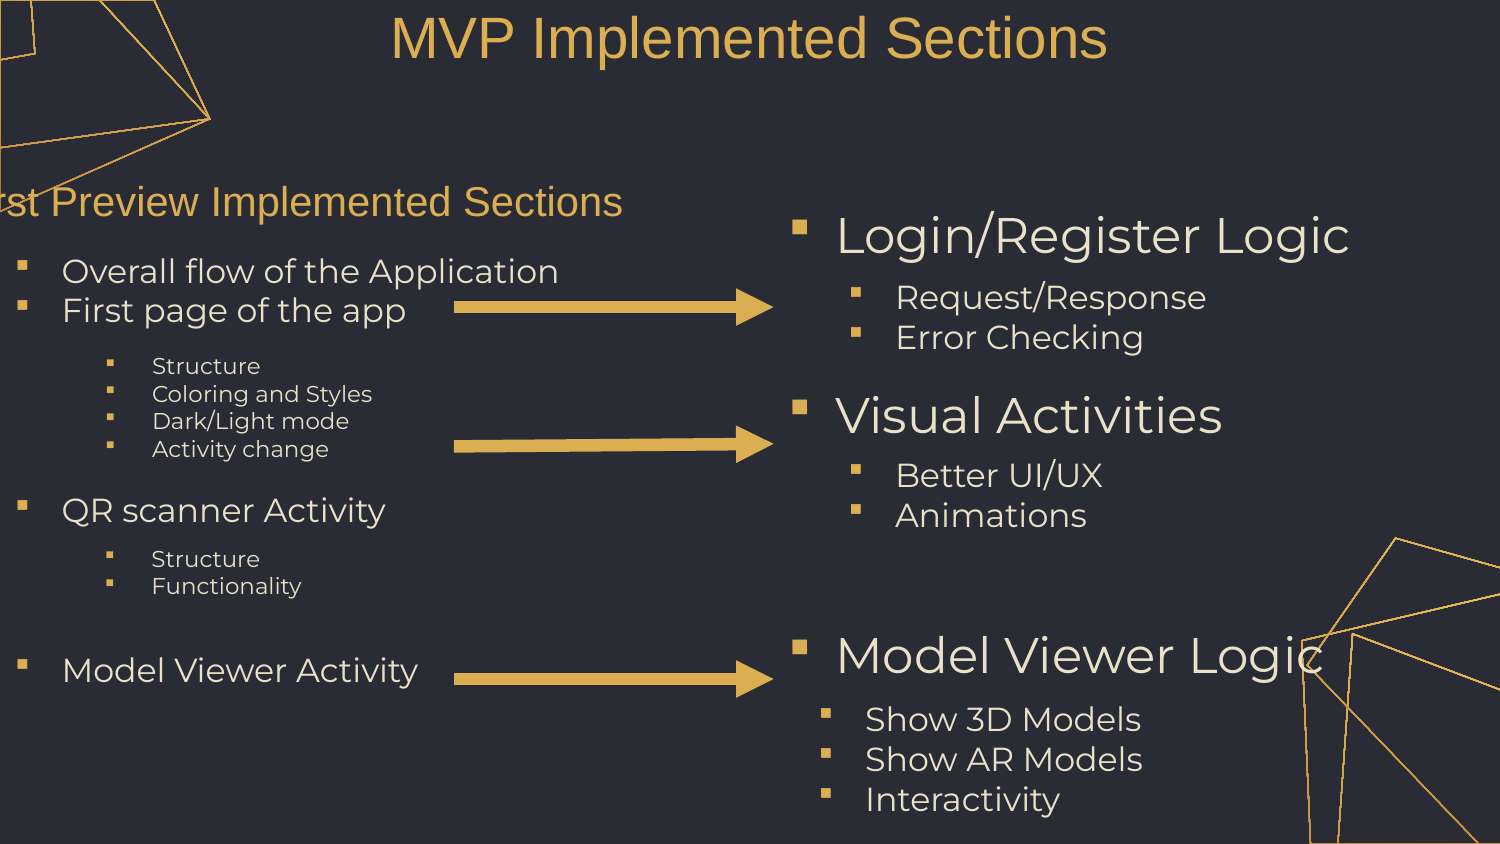

MVP Implemented Sections
# First Preview Implemented Sections
Login/Register Logic

Visual Activities

Model Viewer Logic
Overall flow of the Application
First page of the app

QR scanner Activity

Model Viewer Activity

Request/Response
Error Checking
Structure
Coloring and Styles
Dark/Light mode
Activity change
Better UI/UX
Animations
Structure
Functionality
Show 3D Models
Show AR Models
Interactivity